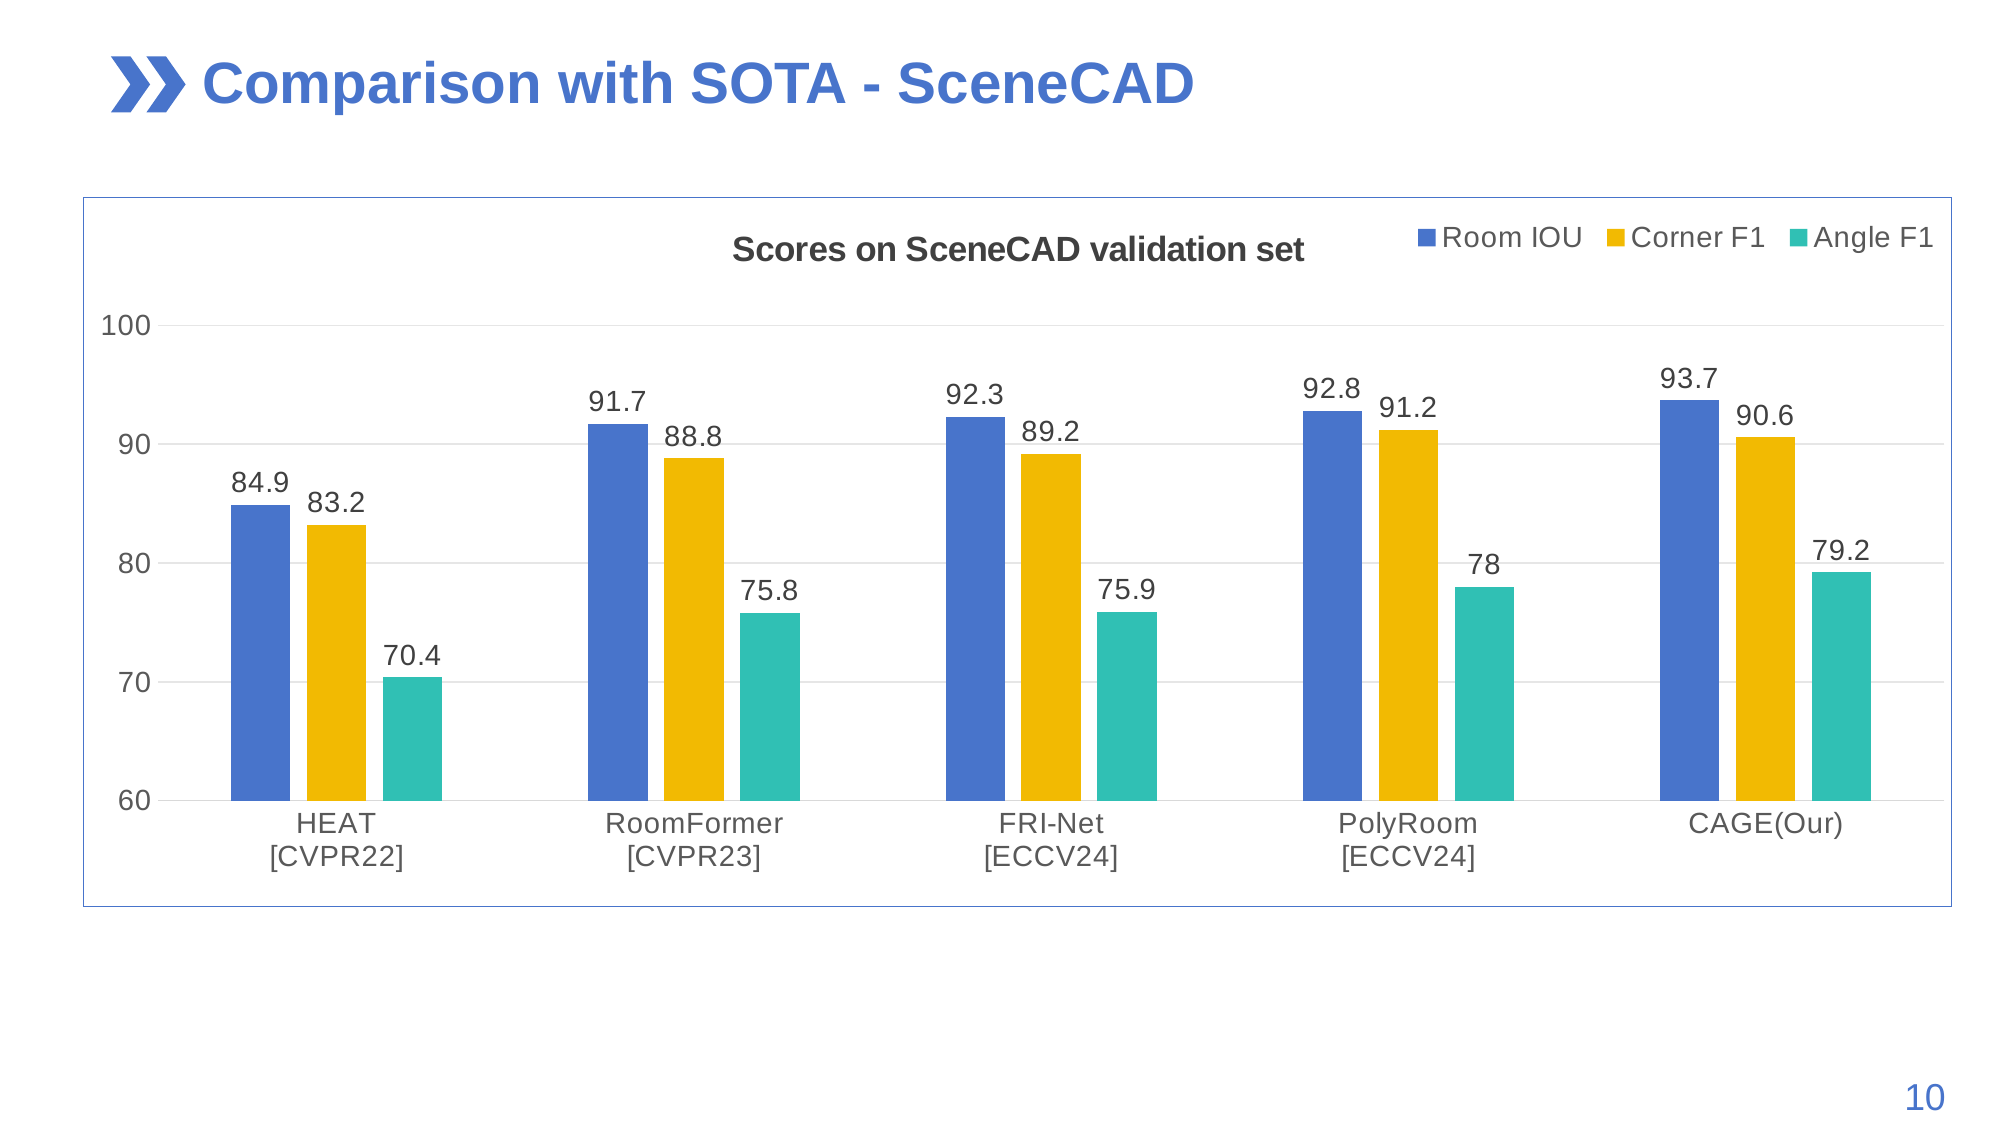

Comparison with SOTA - SceneCAD

### Chart: Scores on SceneCAD validation set

| Category | Room IOU | Corner F1 | Angle F1 |
|---|---|---|---|
| HEAT
[CVPR22] | 84.9 | 83.2 | 70.4 |
| RoomFormer
[CVPR23] | 91.7 | 88.8 | 75.8 |
| FRI-Net
[ECCV24] | 92.3 | 89.2 | 75.9 |
| PolyRoom
[ECCV24] | 92.8 | 91.2 | 78.0 |
| CAGE(Our) | 93.7 | 90.6 | 79.2 |